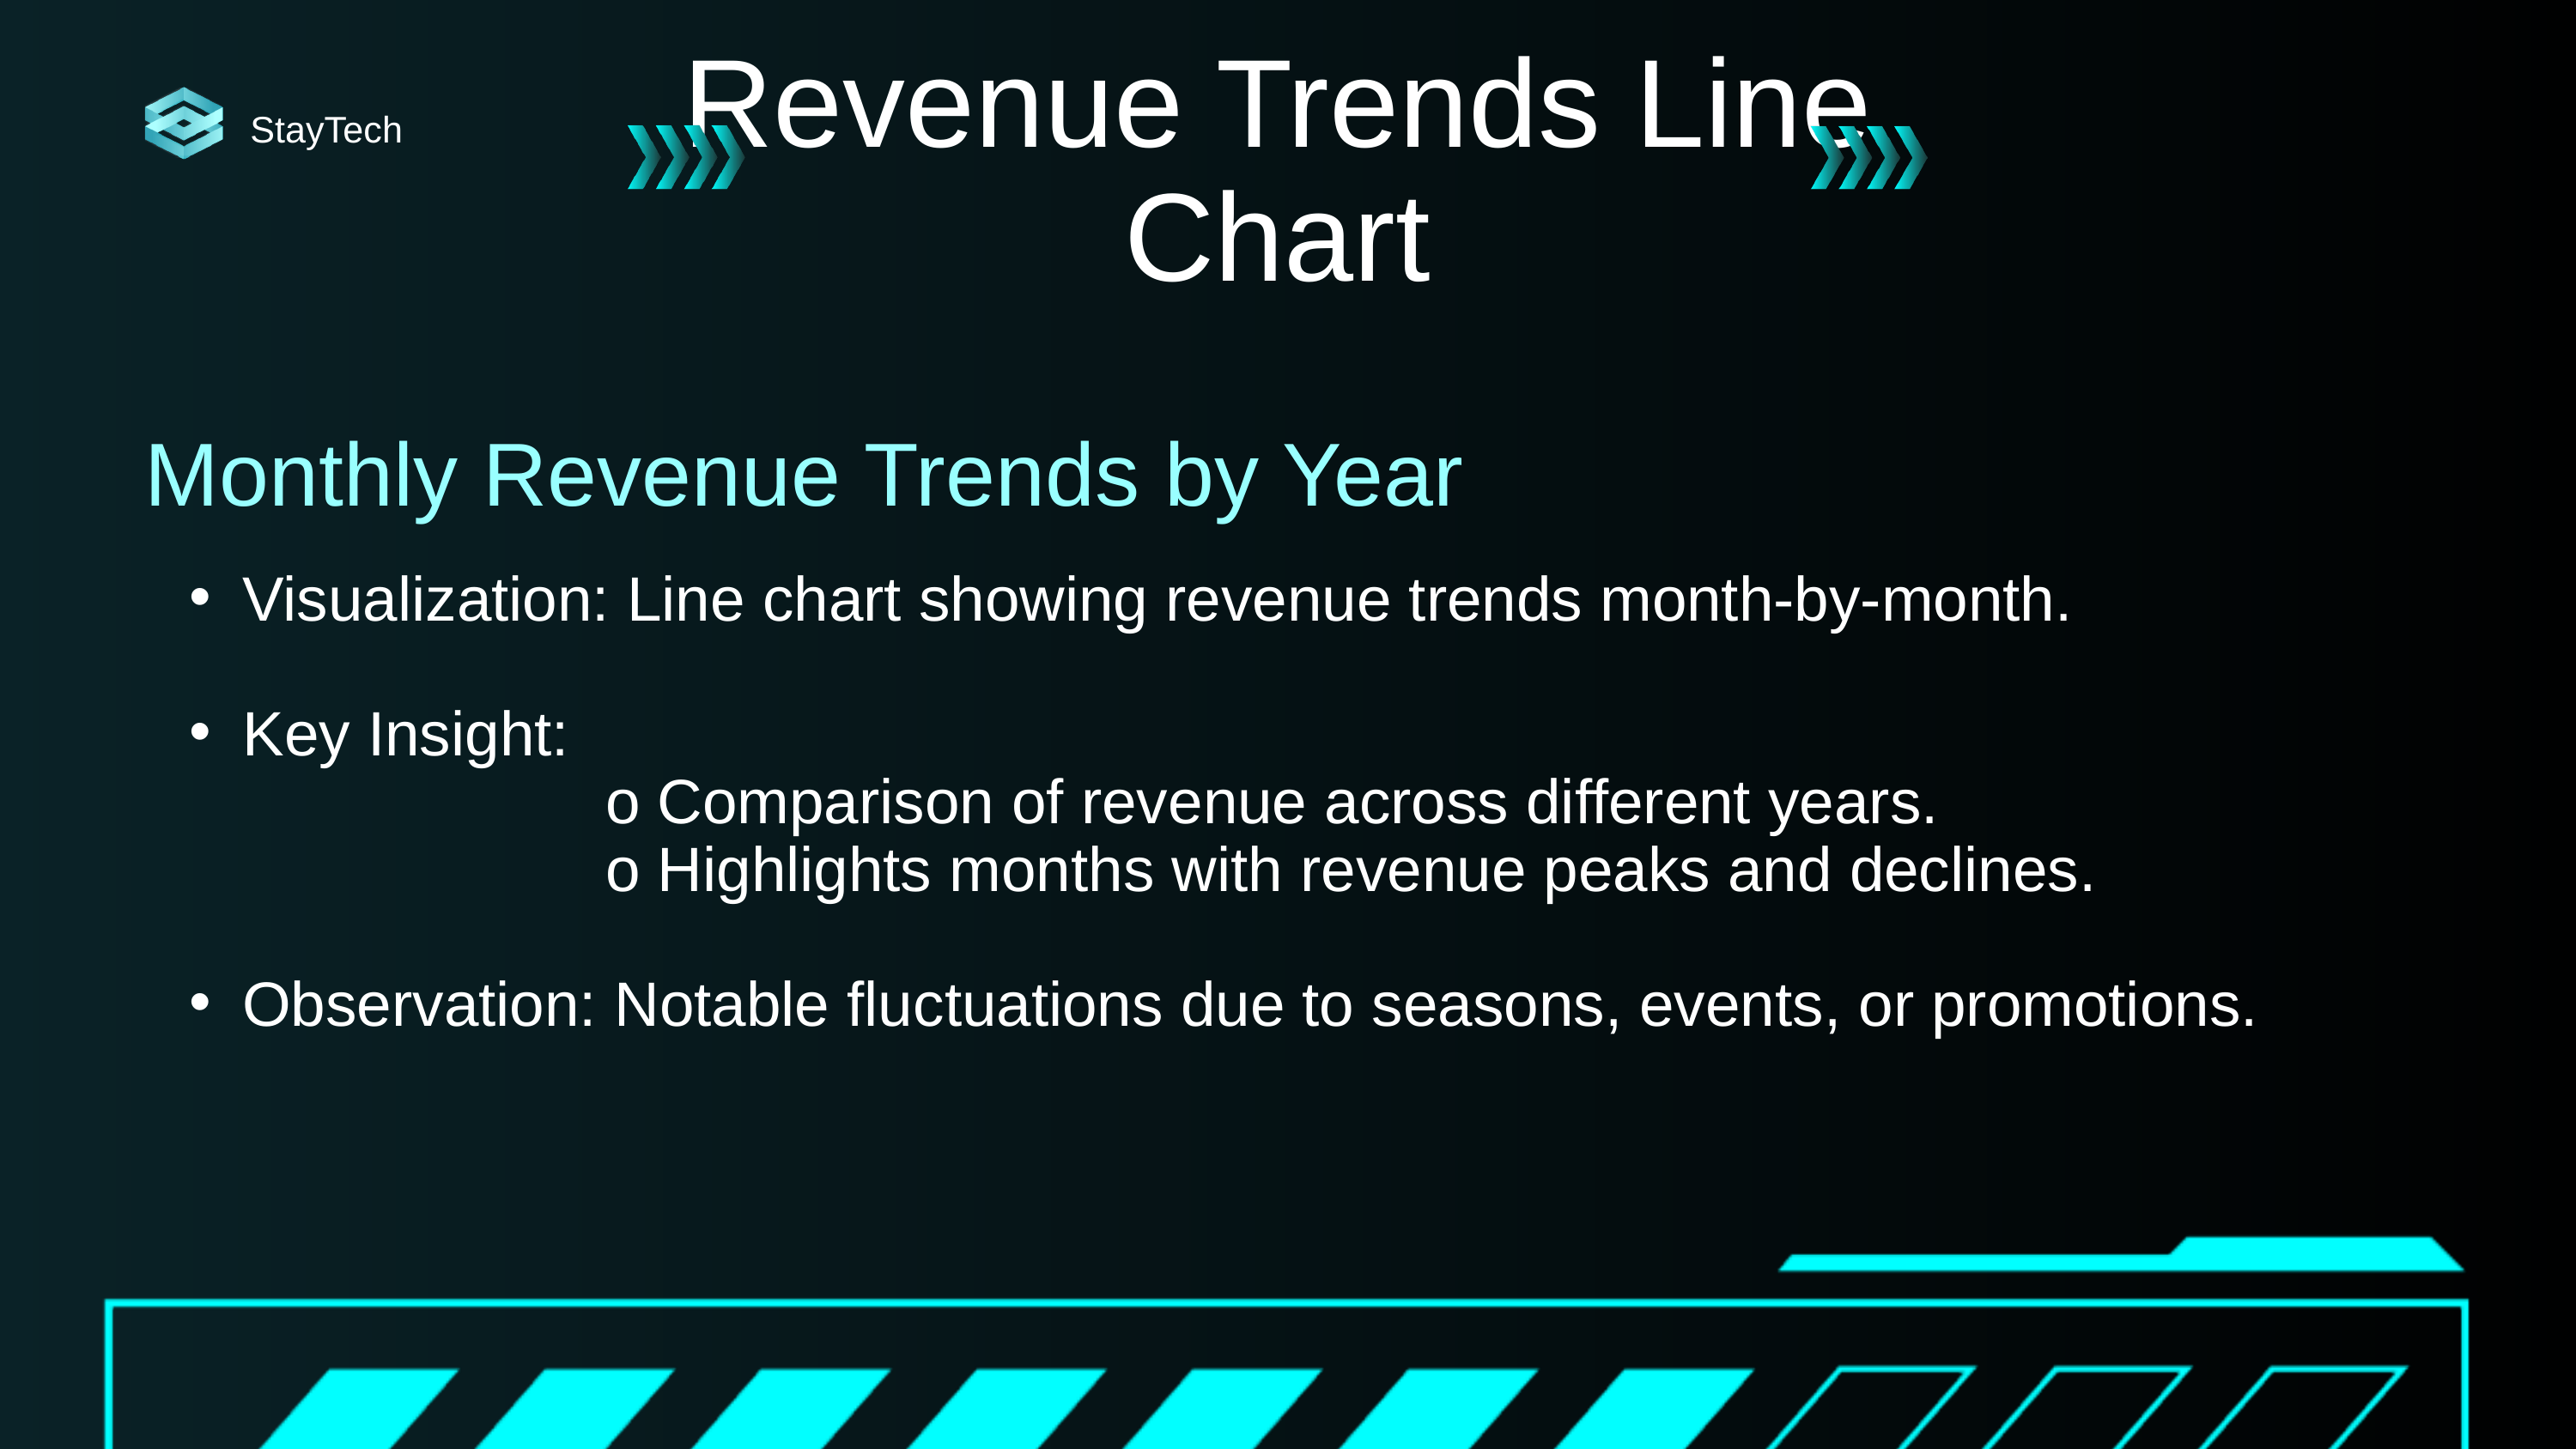

Revenue Trends Line Chart

StayTech

Monthly Revenue Trends by Year
Visualization: Line chart showing revenue trends month-by-month.

Key Insight:
                           o Comparison of revenue across different years.
                           o Highlights months with revenue peaks and declines.

Observation: Notable fluctuations due to seasons, events, or promotions.